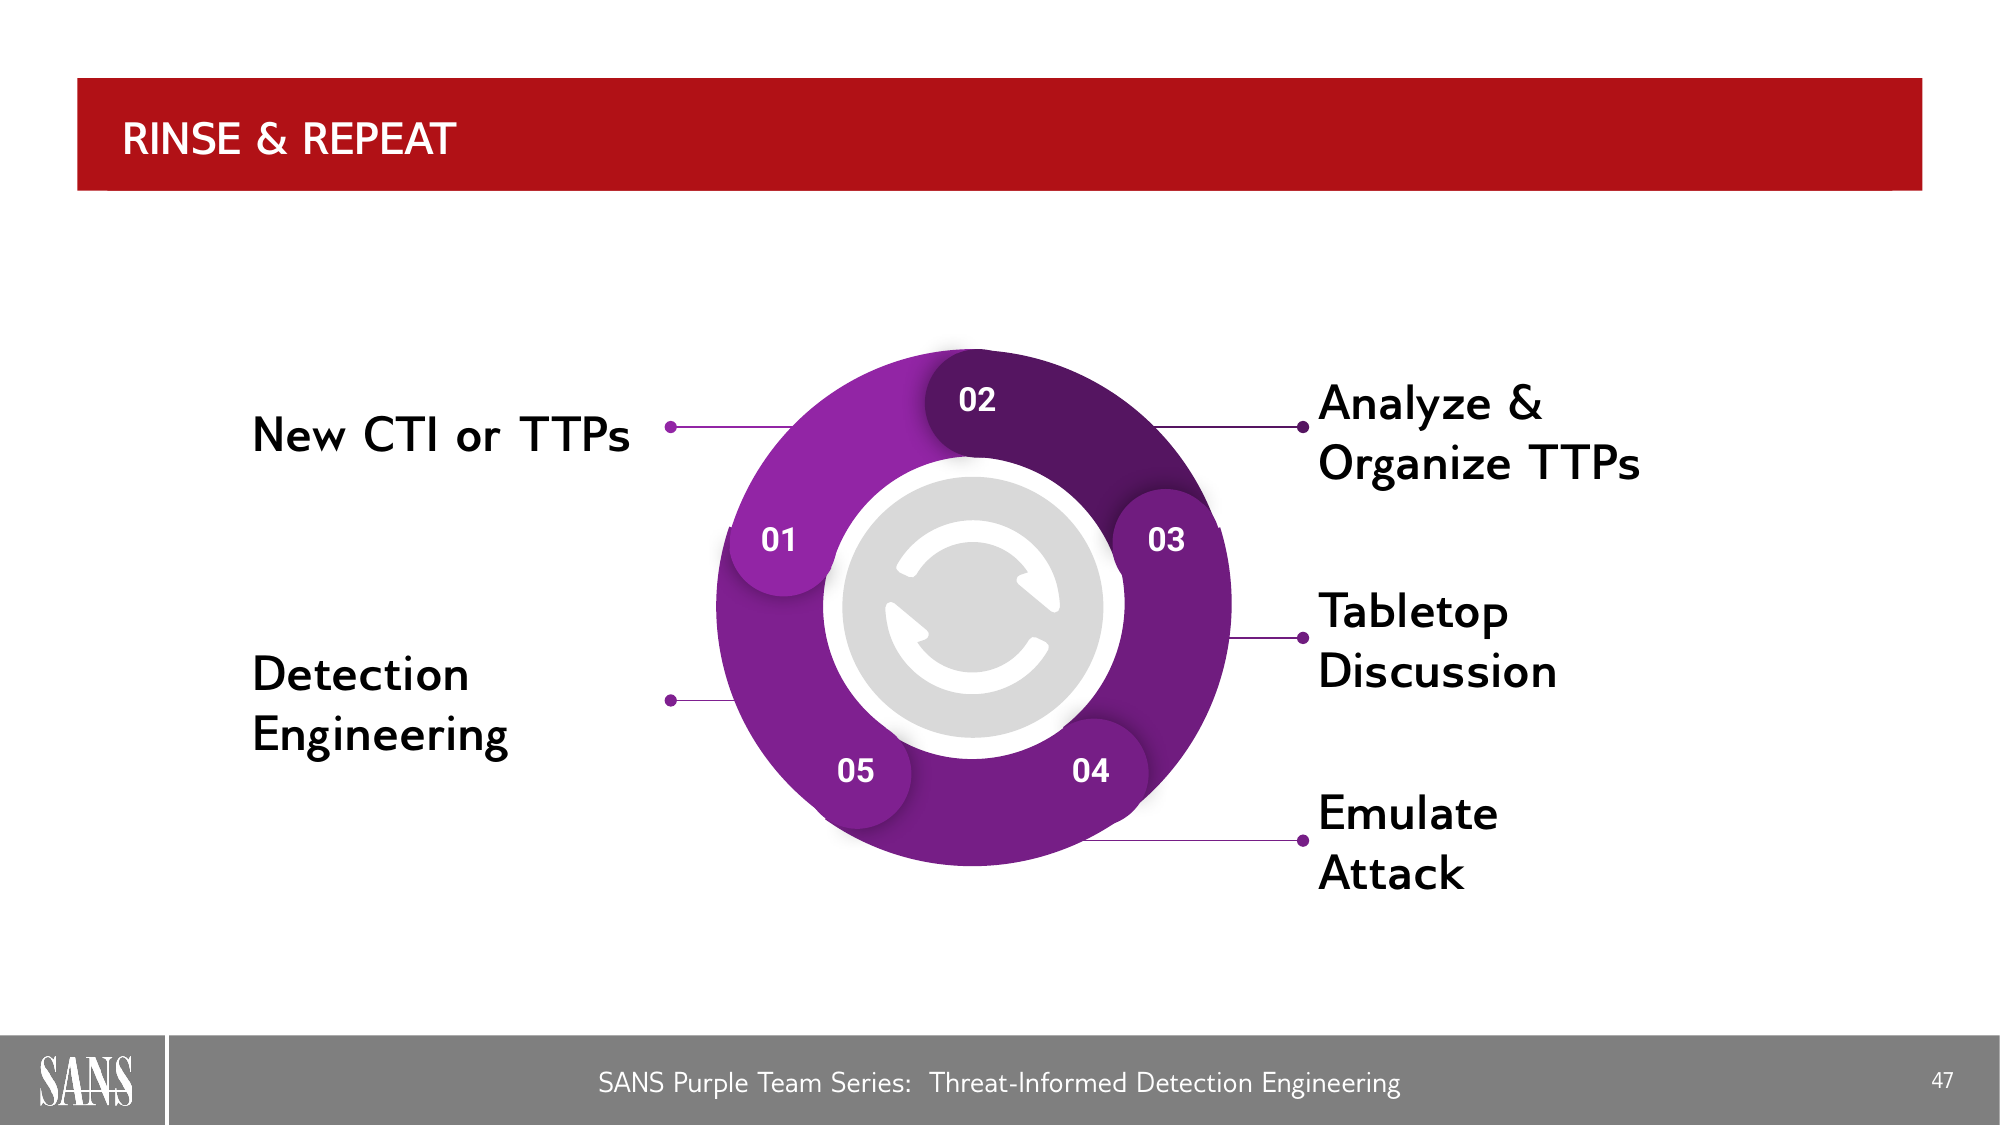

# RINSE & REPEAT

02

01
03

05
04
New CTI or TTPs

Analyze & Organize TTPs

Tabletop Discussion
Detection Engineering

Emulate
Attack